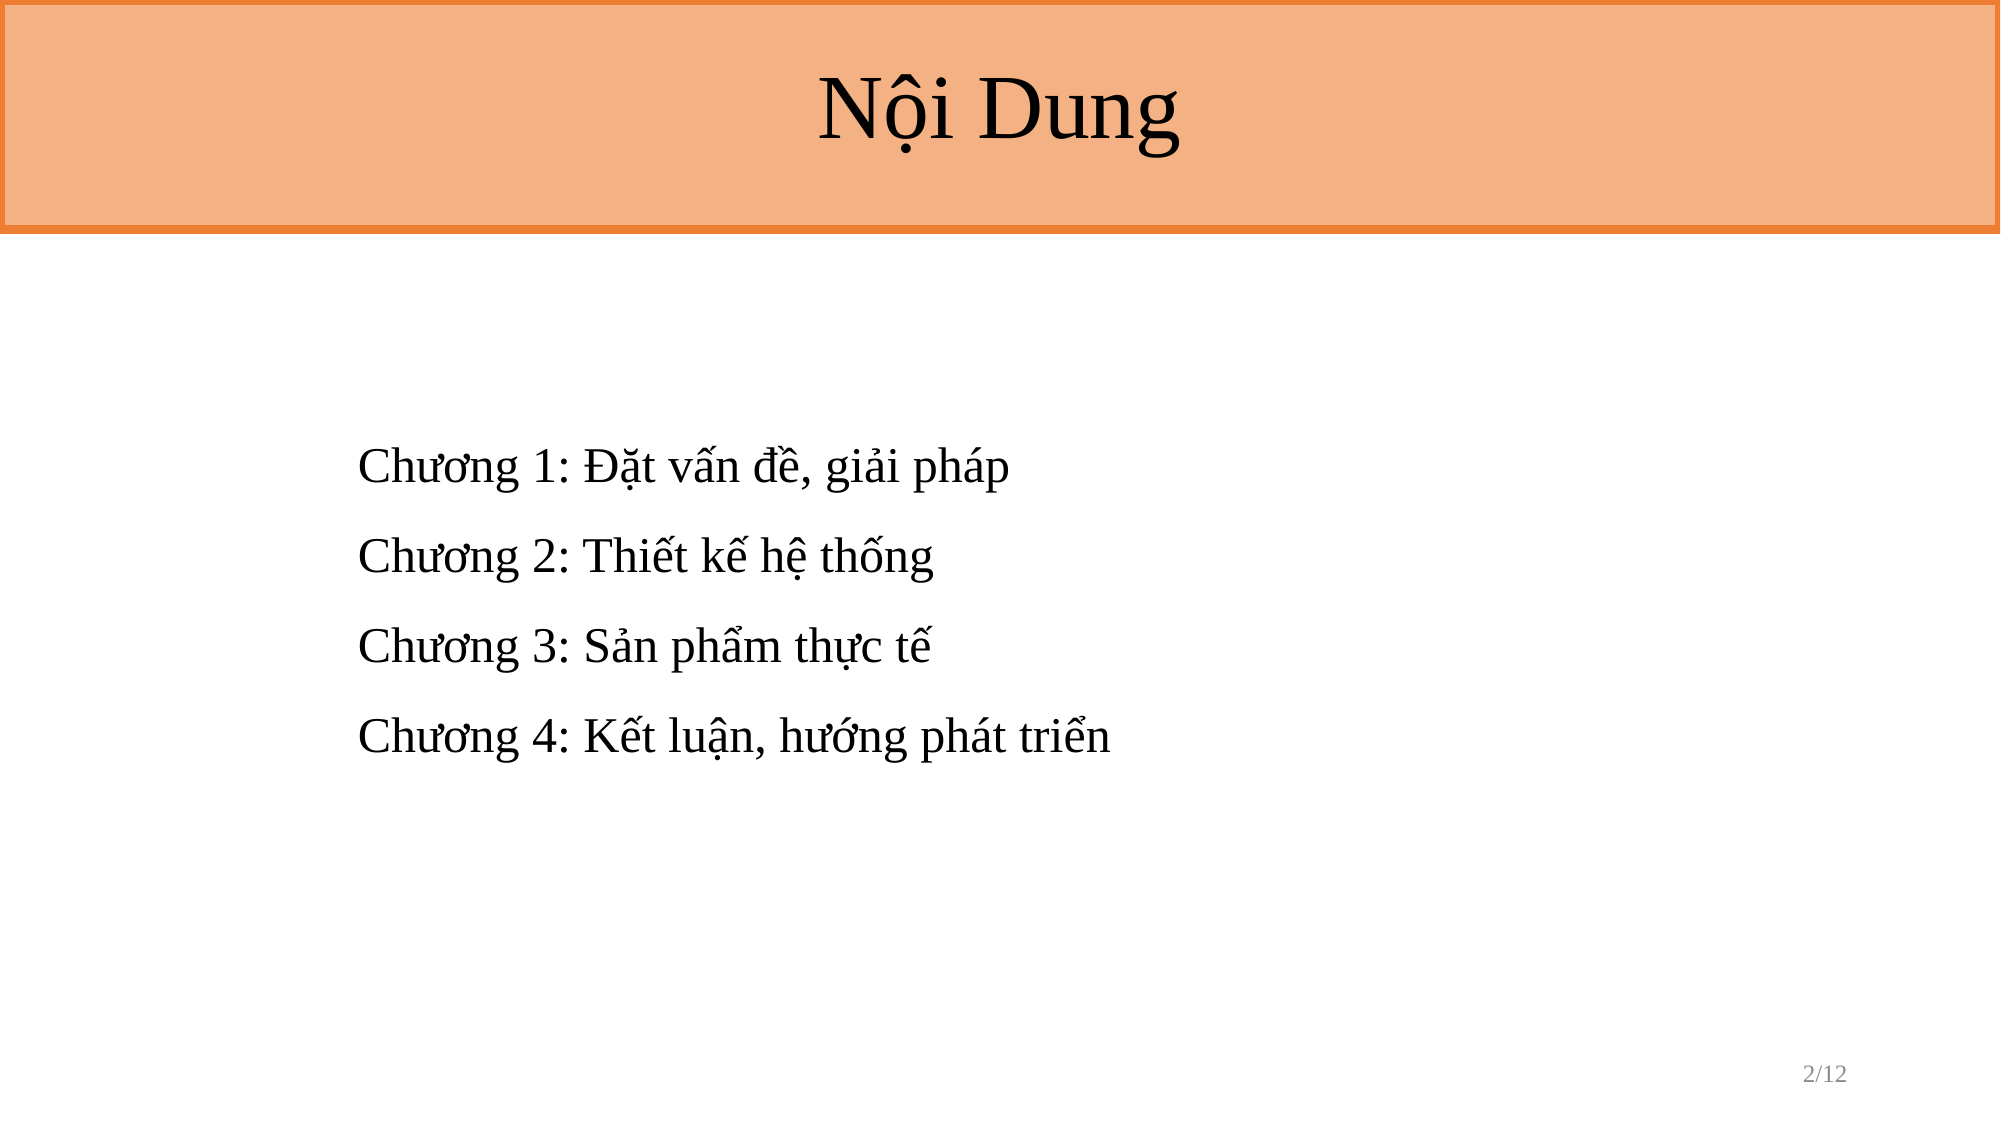

# Nội Dung
Chương 1: Đặt vấn đề, giải pháp
Chương 2: Thiết kế hệ thống
Chương 3: Sản phẩm thực tế
Chương 4: Kết luận, hướng phát triển

2/12